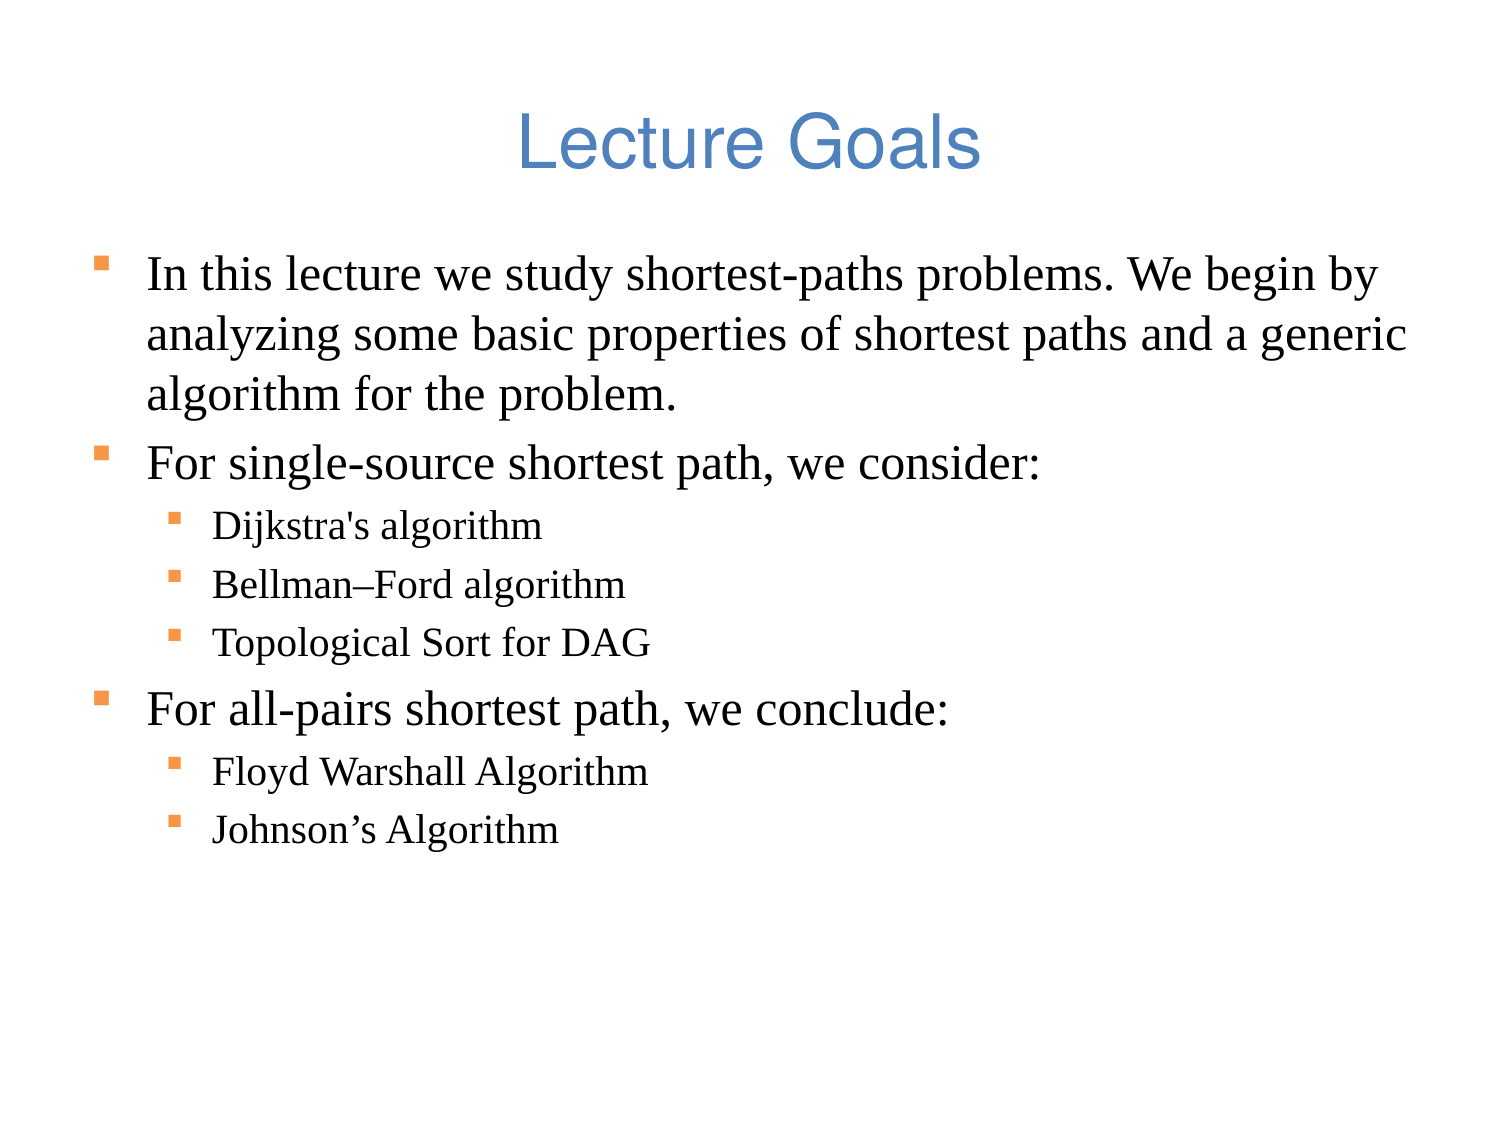

# Lecture Goals
In this lecture we study shortest-paths problems. We begin by analyzing some basic properties of shortest paths and a generic algorithm for the problem.
For single-source shortest path, we consider:
Dijkstra's algorithm
Bellman–Ford algorithm
Topological Sort for DAG
For all-pairs shortest path, we conclude:
Floyd Warshall Algorithm
Johnson’s Algorithm